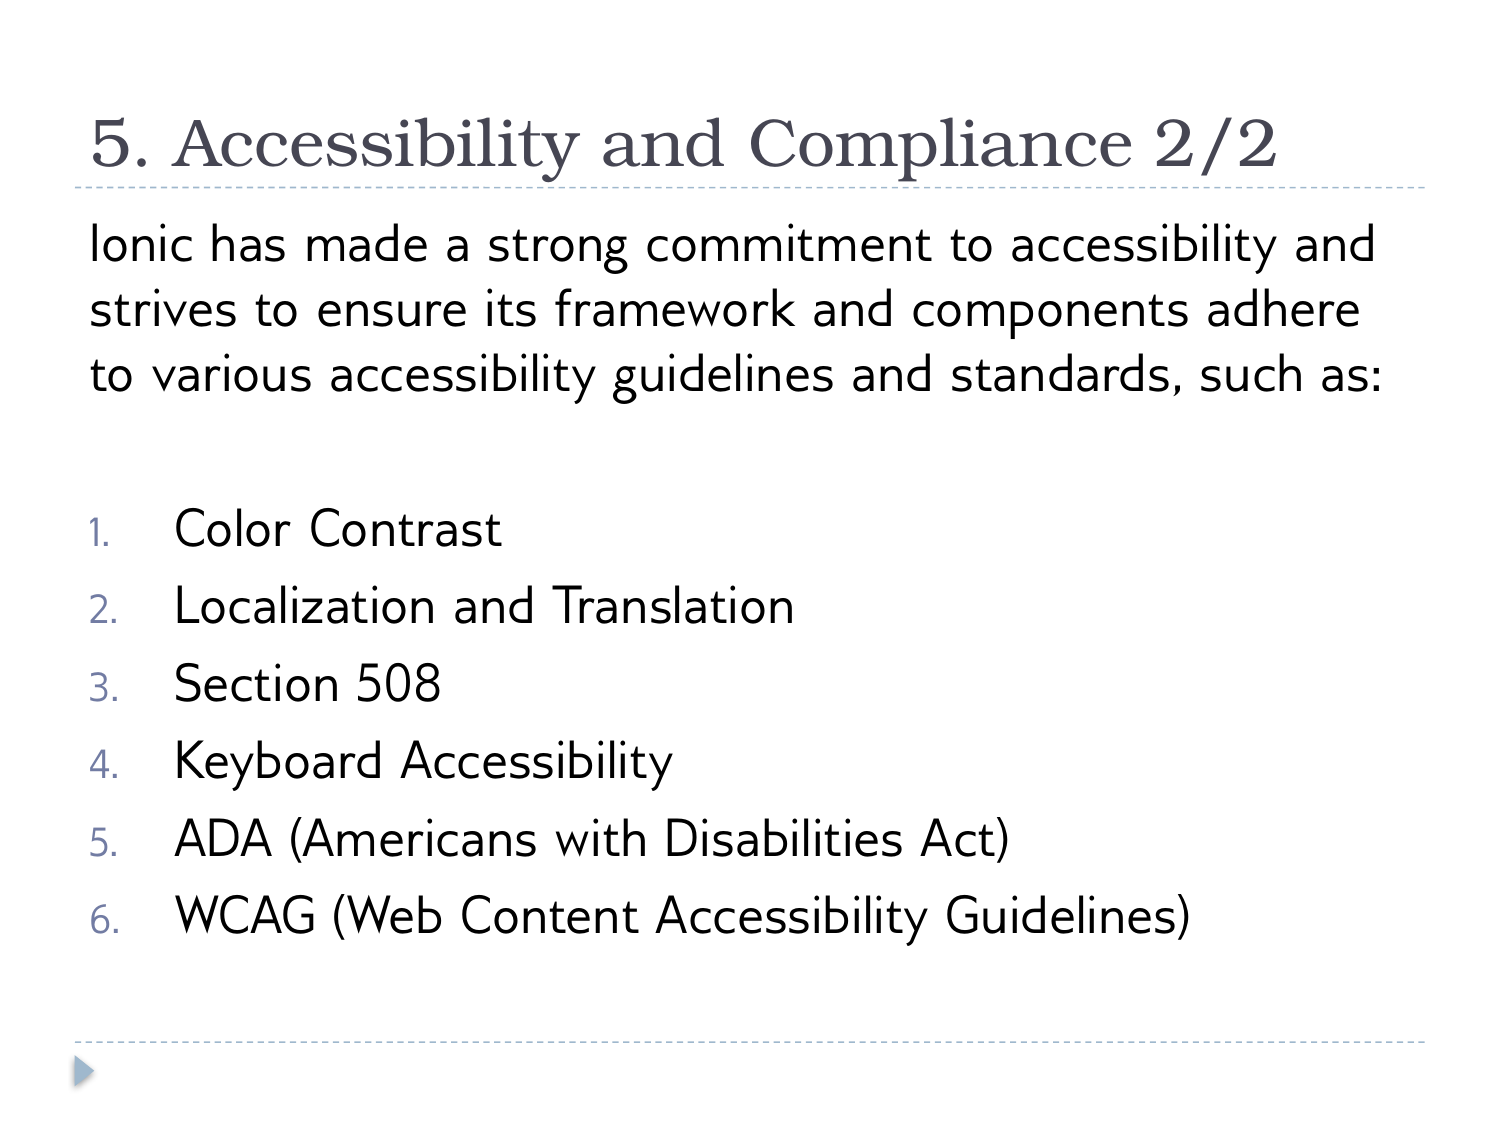

# 5. Accessibility and Compliance 2/2
Ionic has made a strong commitment to accessibility and strives to ensure its framework and components adhere to various accessibility guidelines and standards, such as:

Color Contrast
Localization and Translation
Section 508
Keyboard Accessibility
ADA (Americans with Disabilities Act)
WCAG (Web Content Accessibility Guidelines)